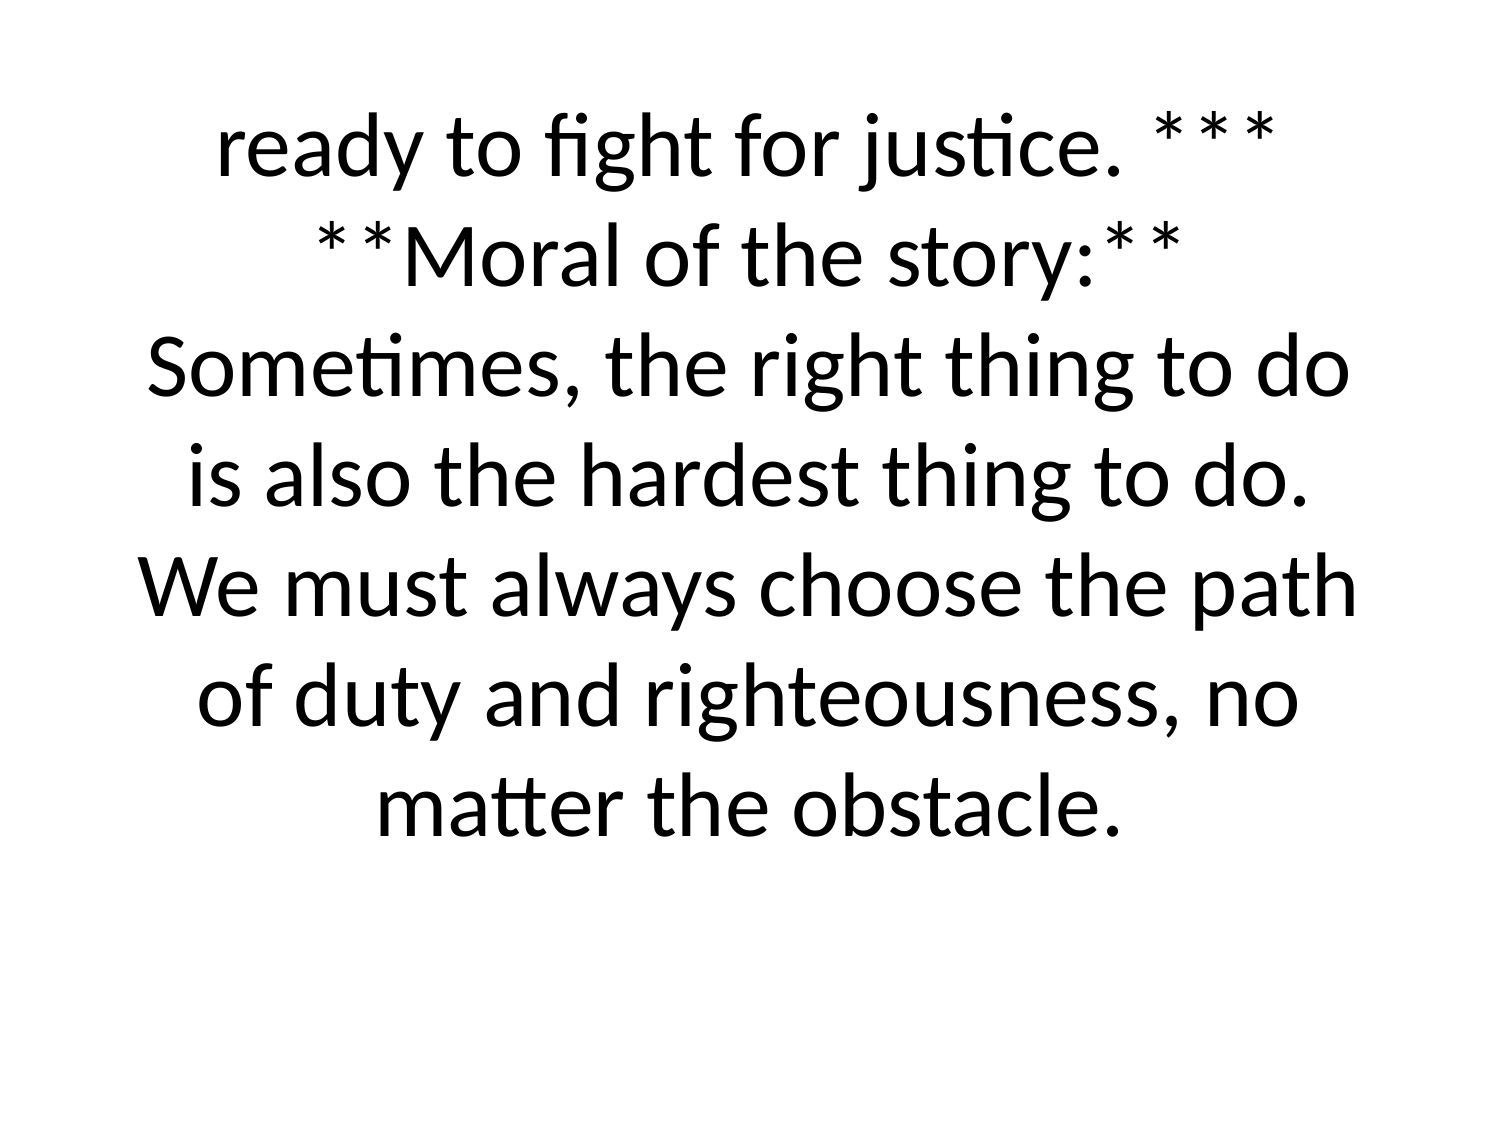

# ready to fight for justice. *** **Moral of the story:** Sometimes, the right thing to do is also the hardest thing to do. We must always choose the path of duty and righteousness, no matter the obstacle.